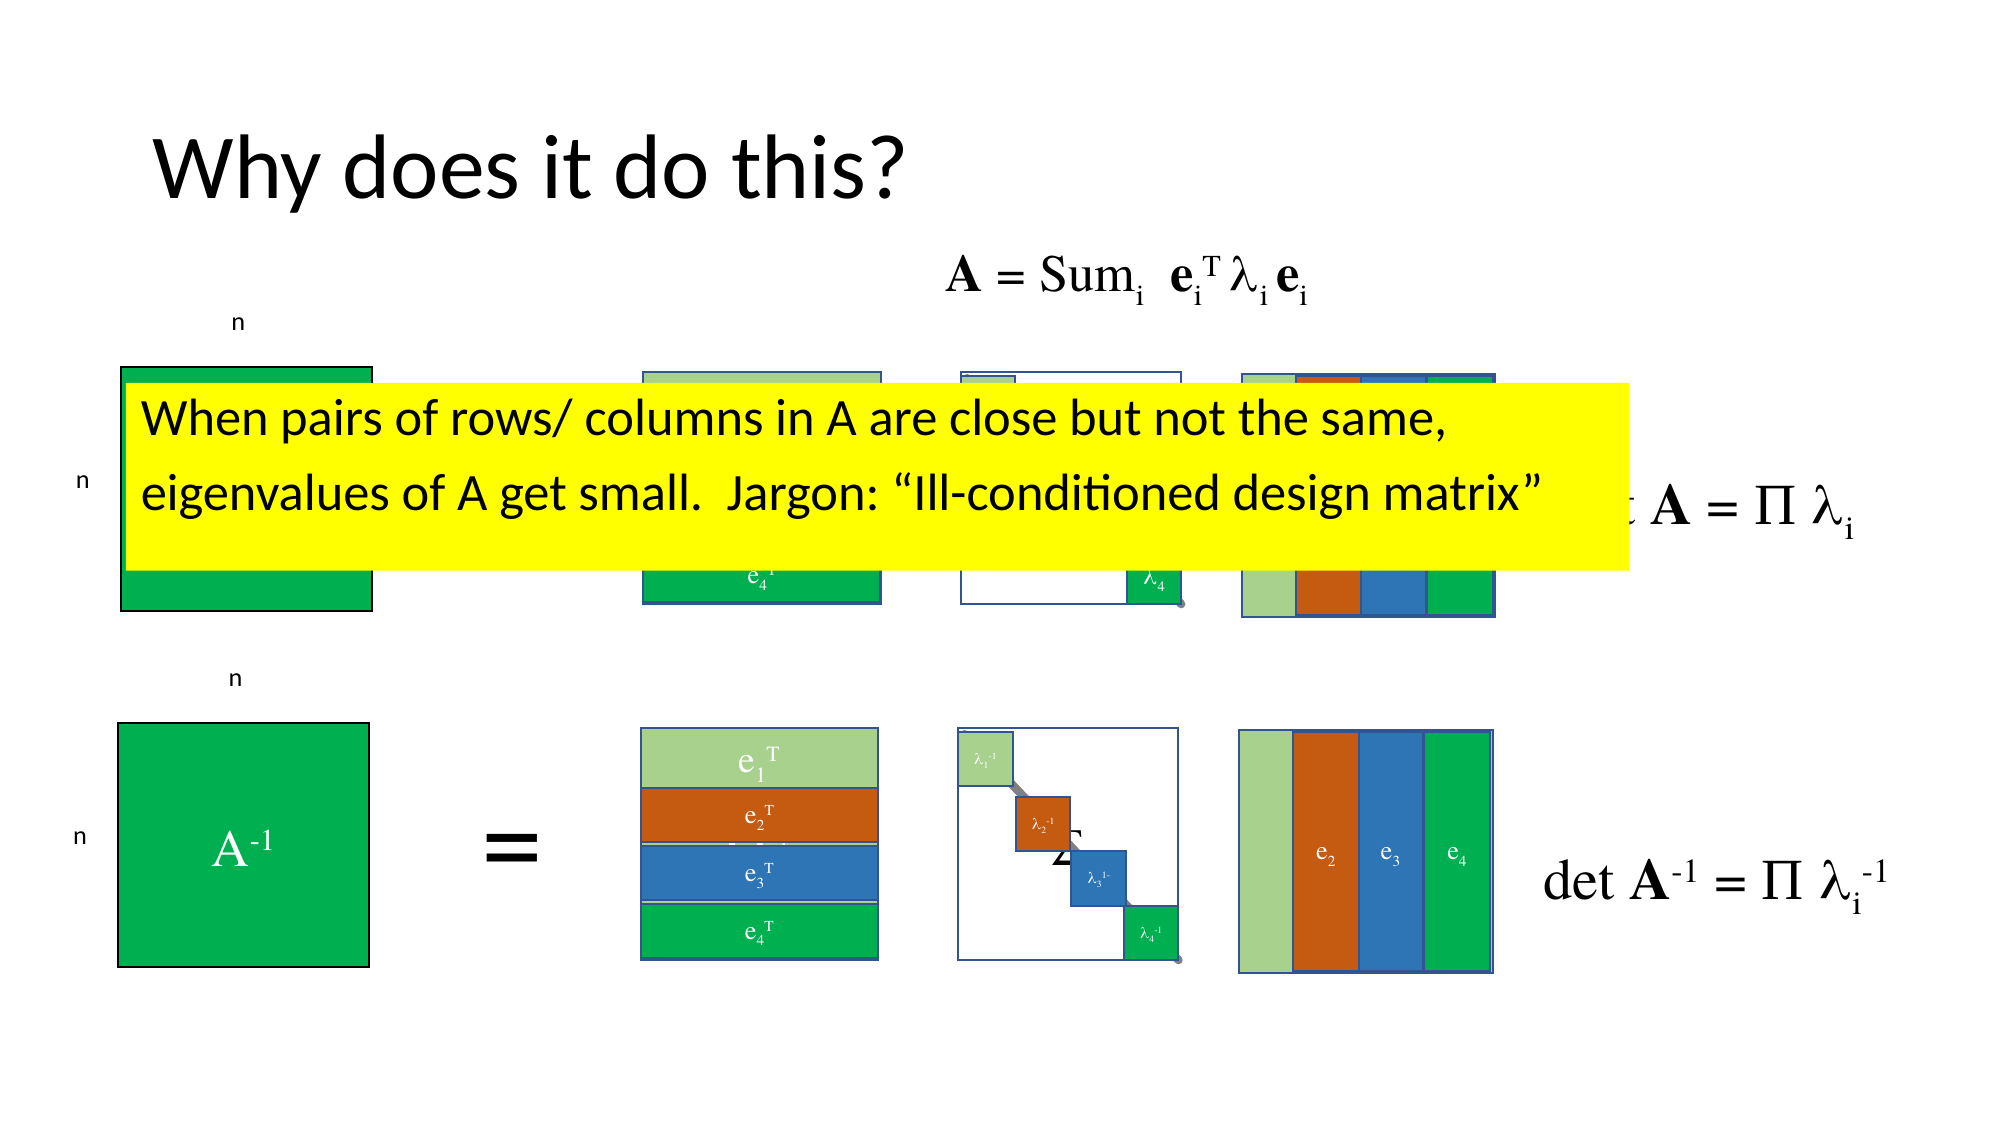

# Why does it do this?
A = Sumi  eiT λi ei
n
A
e1T
Q-1
Σ
Q
λ1
e4
e2
e3
When pairs of rows/ columns in A are close but not the same,
eigenvalues of A get small.  Jargon: “Ill-conditioned design matrix”
=
e2T
λ2
n
det A = Π λi
e3T
λ3
e4T
λ4
n
A-1
e1T
Q-1
Σ
Q
λ1-1
e4
e2
e3
=
e2T
λ2-1
n
det A-1 = Π λi-1
e3T
λ31-
e4T
λ4-1